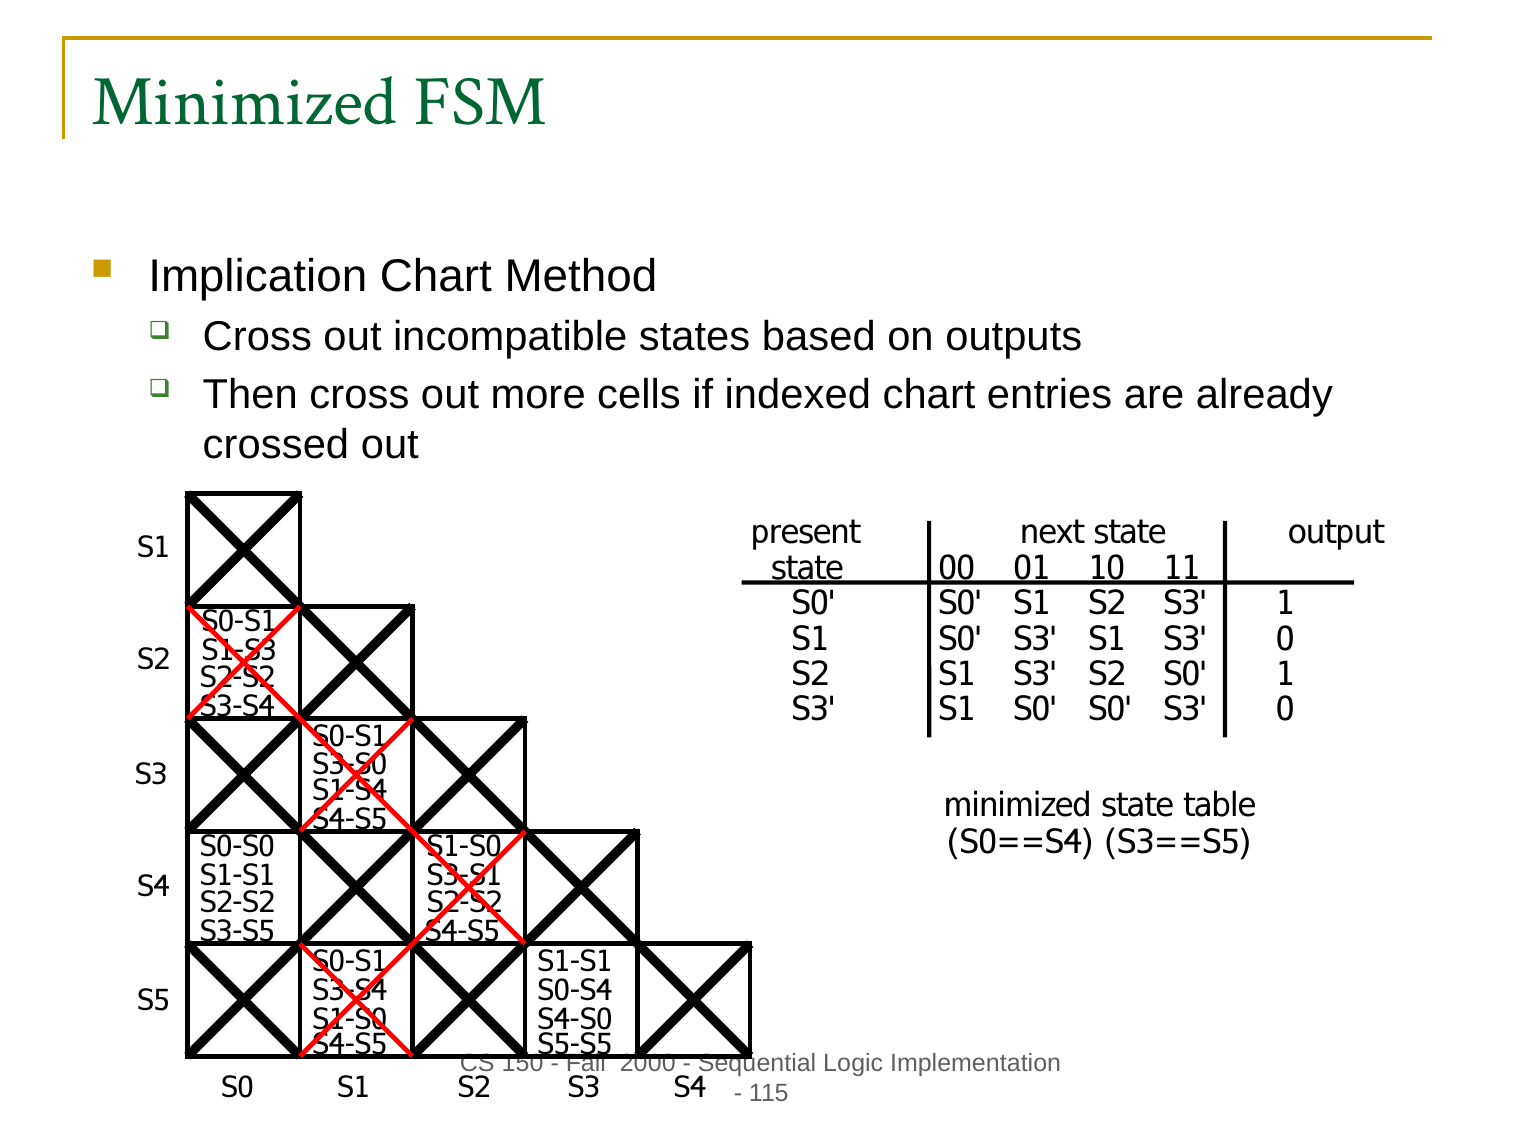

# Minimized FSM
Implication Chart Method
Cross out incompatible states based on outputs
Then cross out more cells if indexed chart entries are already crossed out

S1
S2
S3
S4
S5
S0
S1
S2
S3
S4

present	        next state            output
  state	00	01	10	11
    S0'	S0'	S1	S2	S3'	1
    S1	S0'	S3'	S1	S3'	0
    S2	S1	S3'	S2	S0'	1
    S3'	S1	S0'	S0'	S3'	0

minimized state table
(S0==S4) (S3==S5)
S0-S1
S1-S3
S2-S2
S3-S4

S0-S1
S3-S0
S1-S4
S4-S5

S0-S0
S1-S1
S2-S2
S3-S5
S1-S0
S3-S1
S2-S2
S4-S5

S0-S1
S3-S4
S1-S0
S4-S5
S1-S1
S0-S4
S4-S0
S5-S5

CS 150 - Fall  2000 - Sequential Logic Implementation - 115